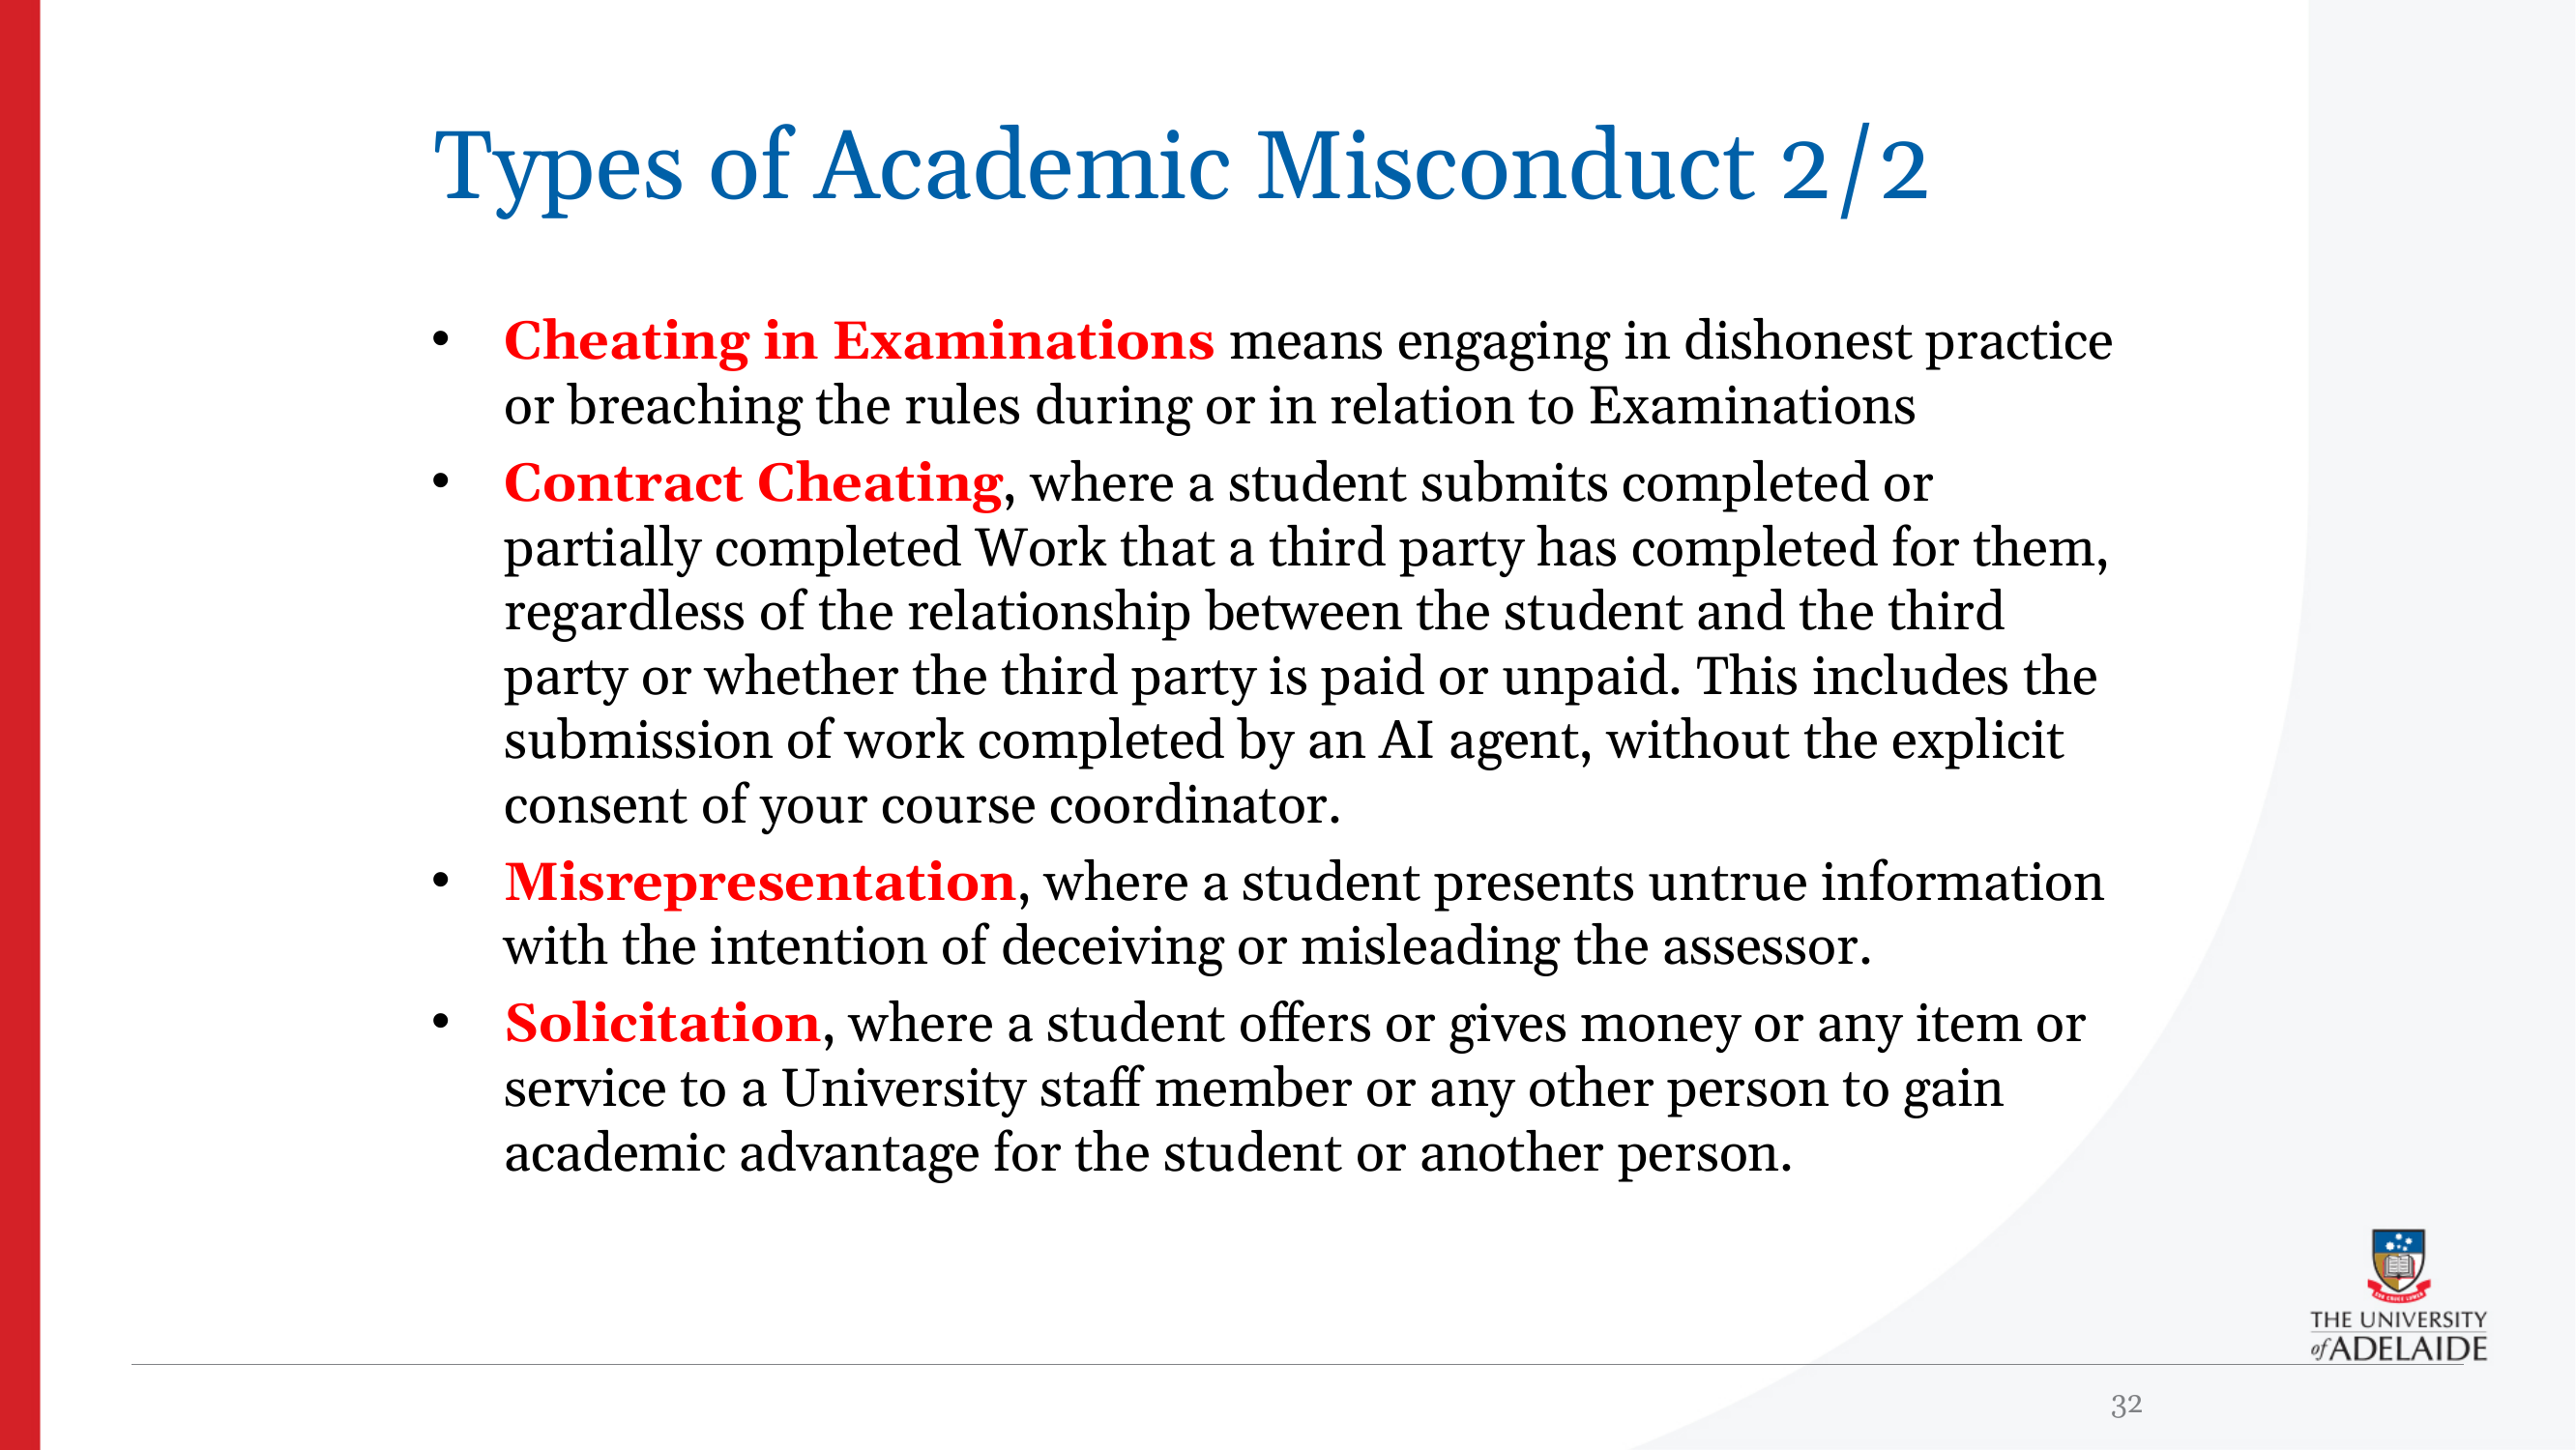

Types of Academic Misconduct 2/2
Cheating in Examinations means engaging in dishonest practice or breaching the rules during or in relation to Examinations
Contract Cheating, where a student submits completed or partially completed Work that a third party has completed for them, regardless of the relationship between the student and the third party or whether the third party is paid or unpaid. This includes the submission of work completed by an AI agent, without the explicit consent of your course coordinator.
Misrepresentation, where a student presents untrue information with the intention of deceiving or misleading the assessor.
Solicitation, where a student offers or gives money or any item or service to a University staff member or any other person to gain academic advantage for the student or another person.
32